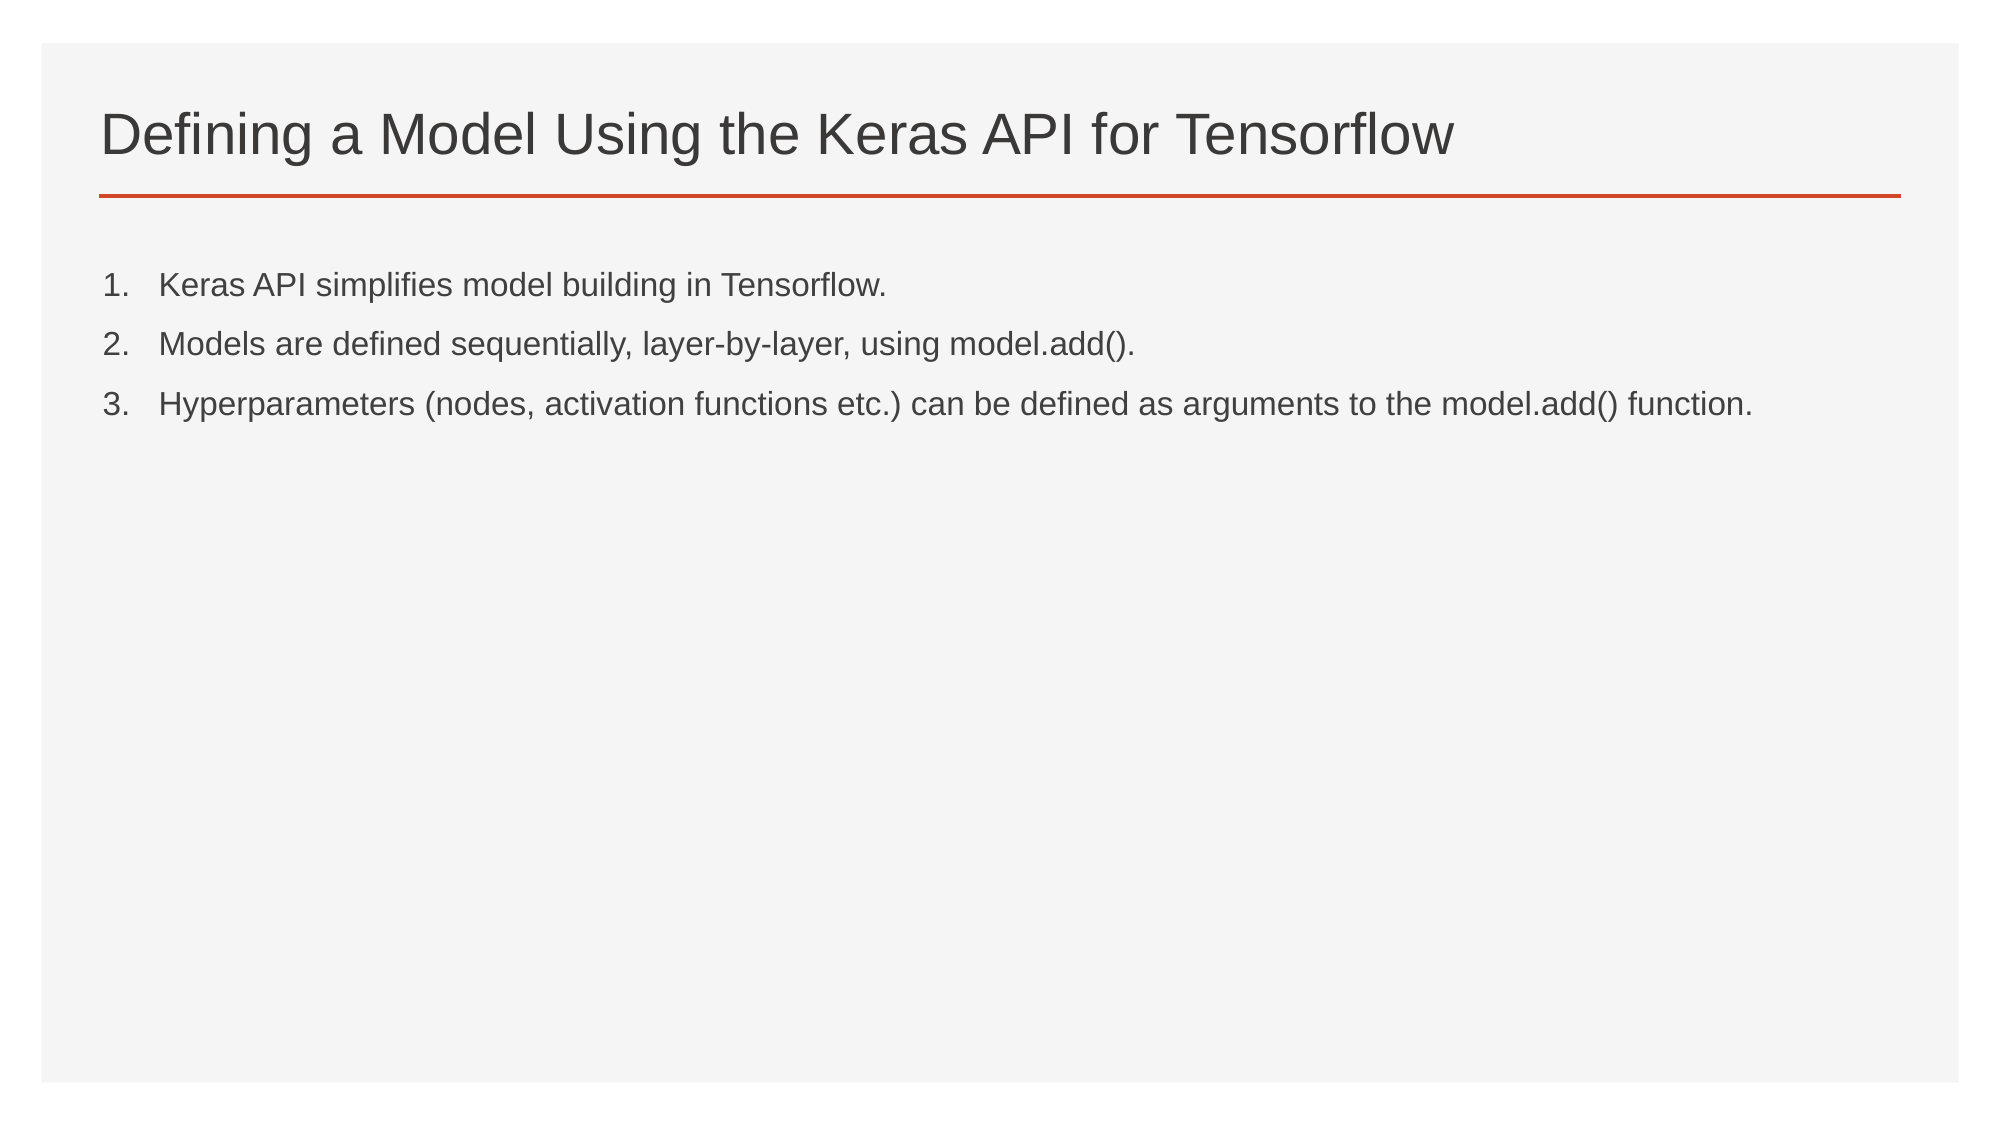

# Defining a Model Using the Keras API for Tensorflow
Keras API simplifies model building in Tensorflow.
Models are defined sequentially, layer-by-layer, using model.add().
Hyperparameters (nodes, activation functions etc.) can be defined as arguments to the model.add() function.